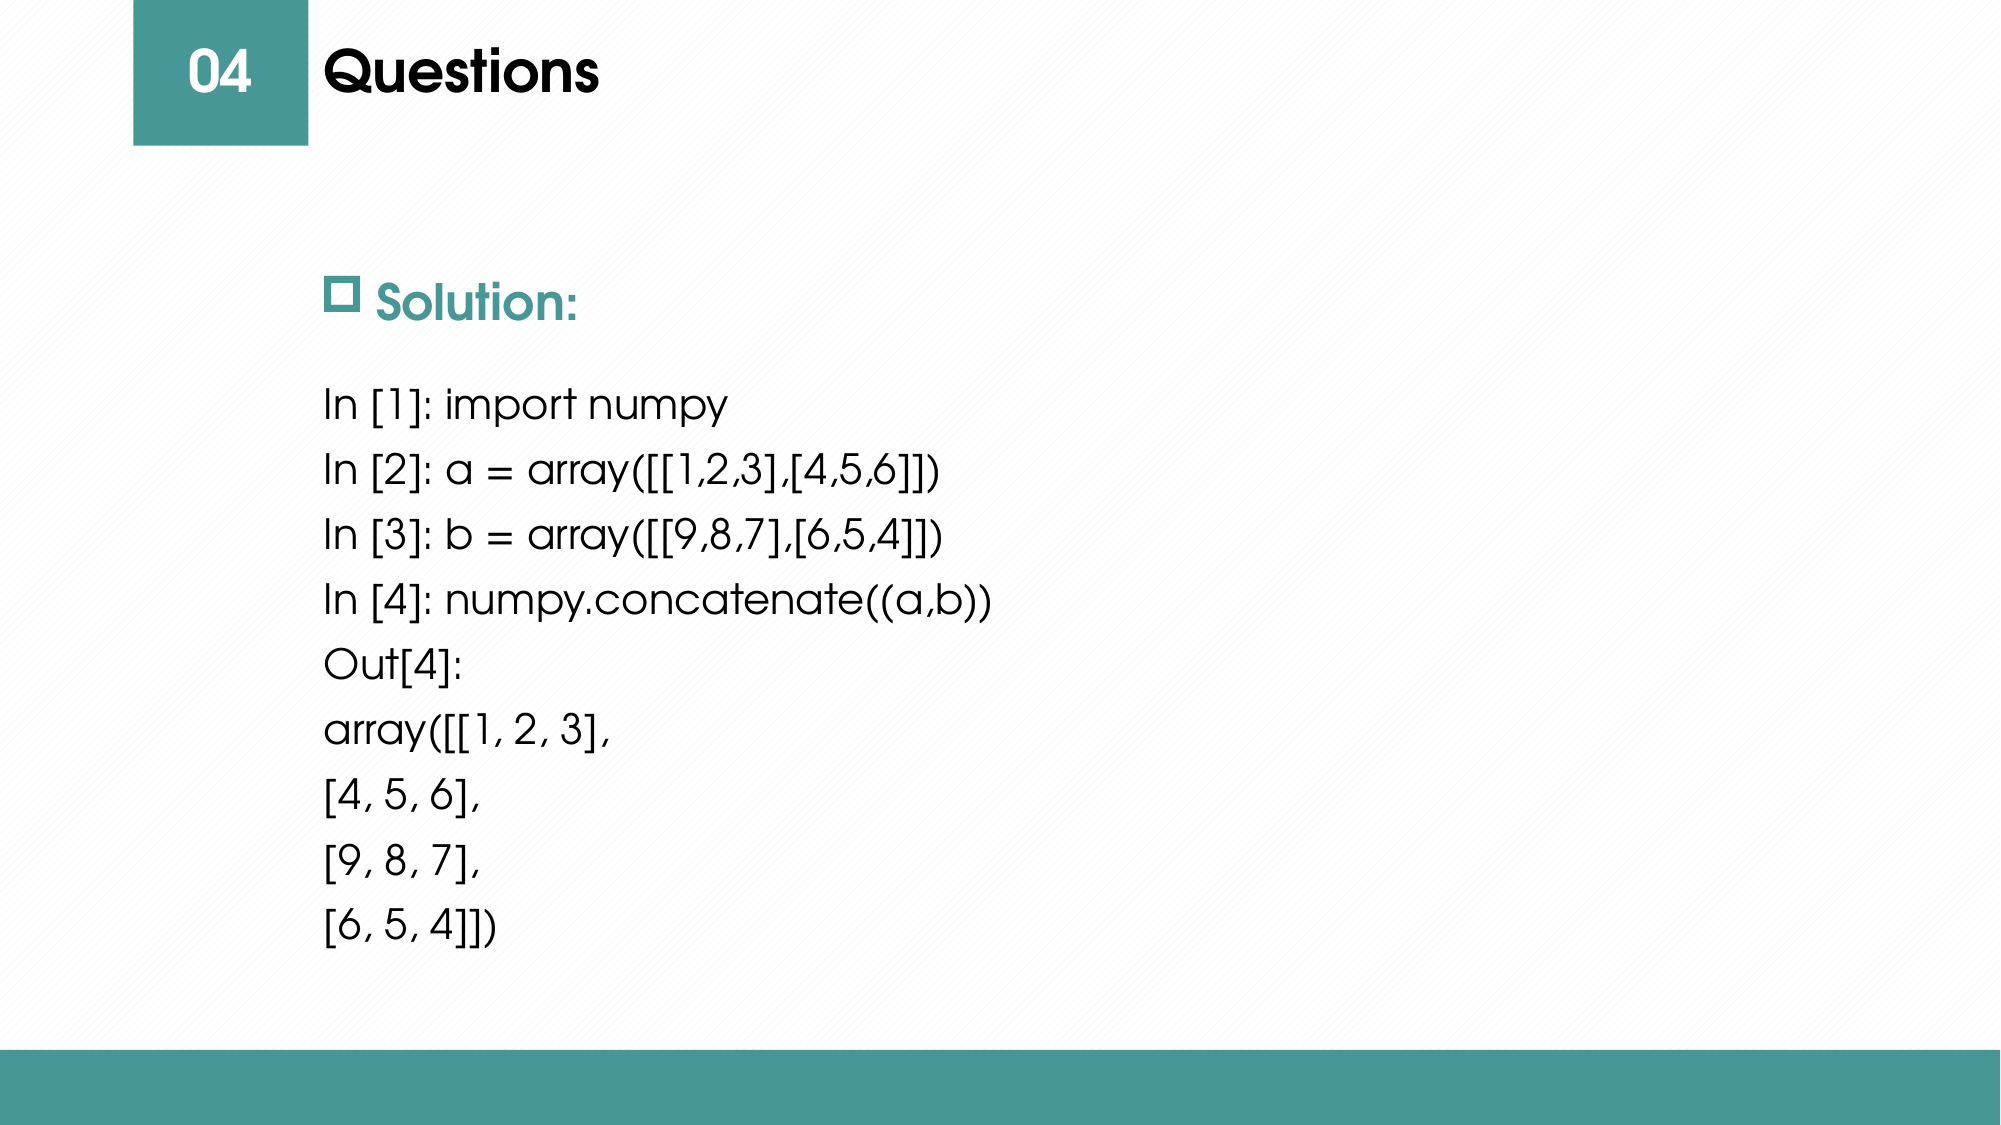

04
Questions
Solution:
In [1]: import numpy
In [2]: a = array([[1,2,3],[4,5,6]])
In [3]: b = array([[9,8,7],[6,5,4]])
In [4]: numpy.concatenate((a,b))
Out[4]:
array([[1, 2, 3],
[4, 5, 6],
[9, 8, 7],
[6, 5, 4]])